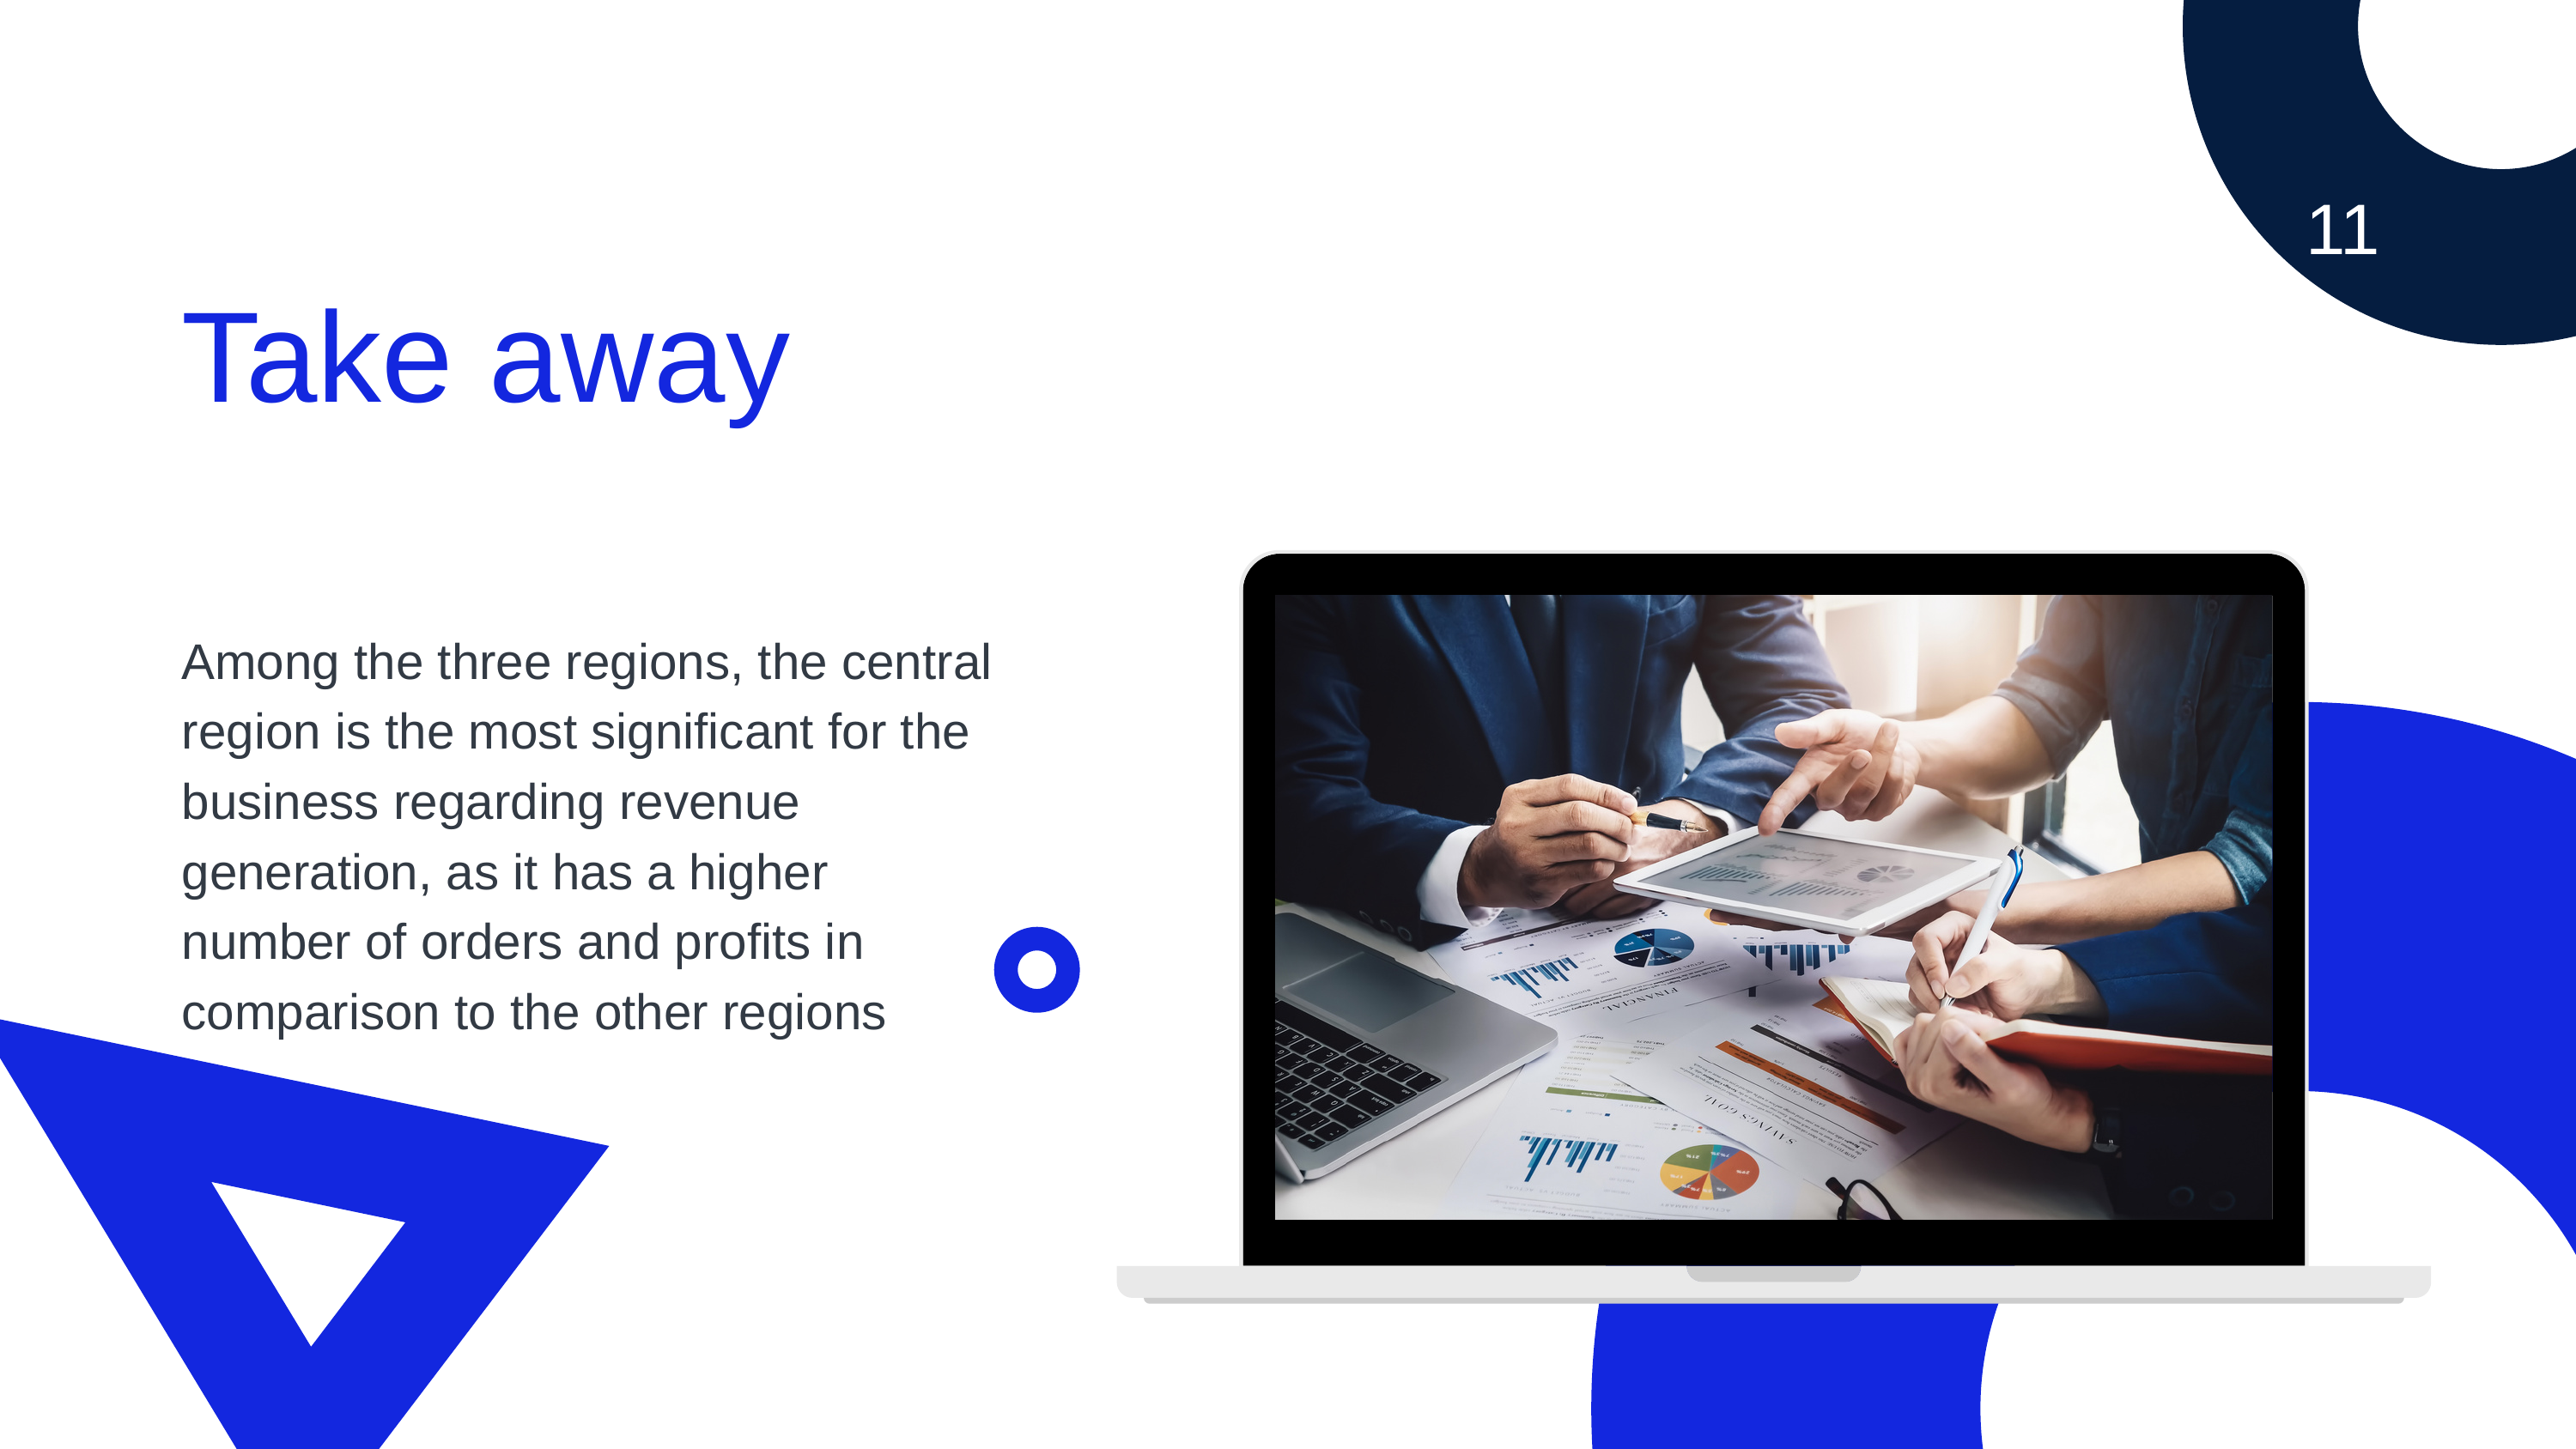

11
Take away

Among the three regions, the central region is the most significant for the business regarding revenue generation, as it has a higher number of orders and profits in comparison to the other regions